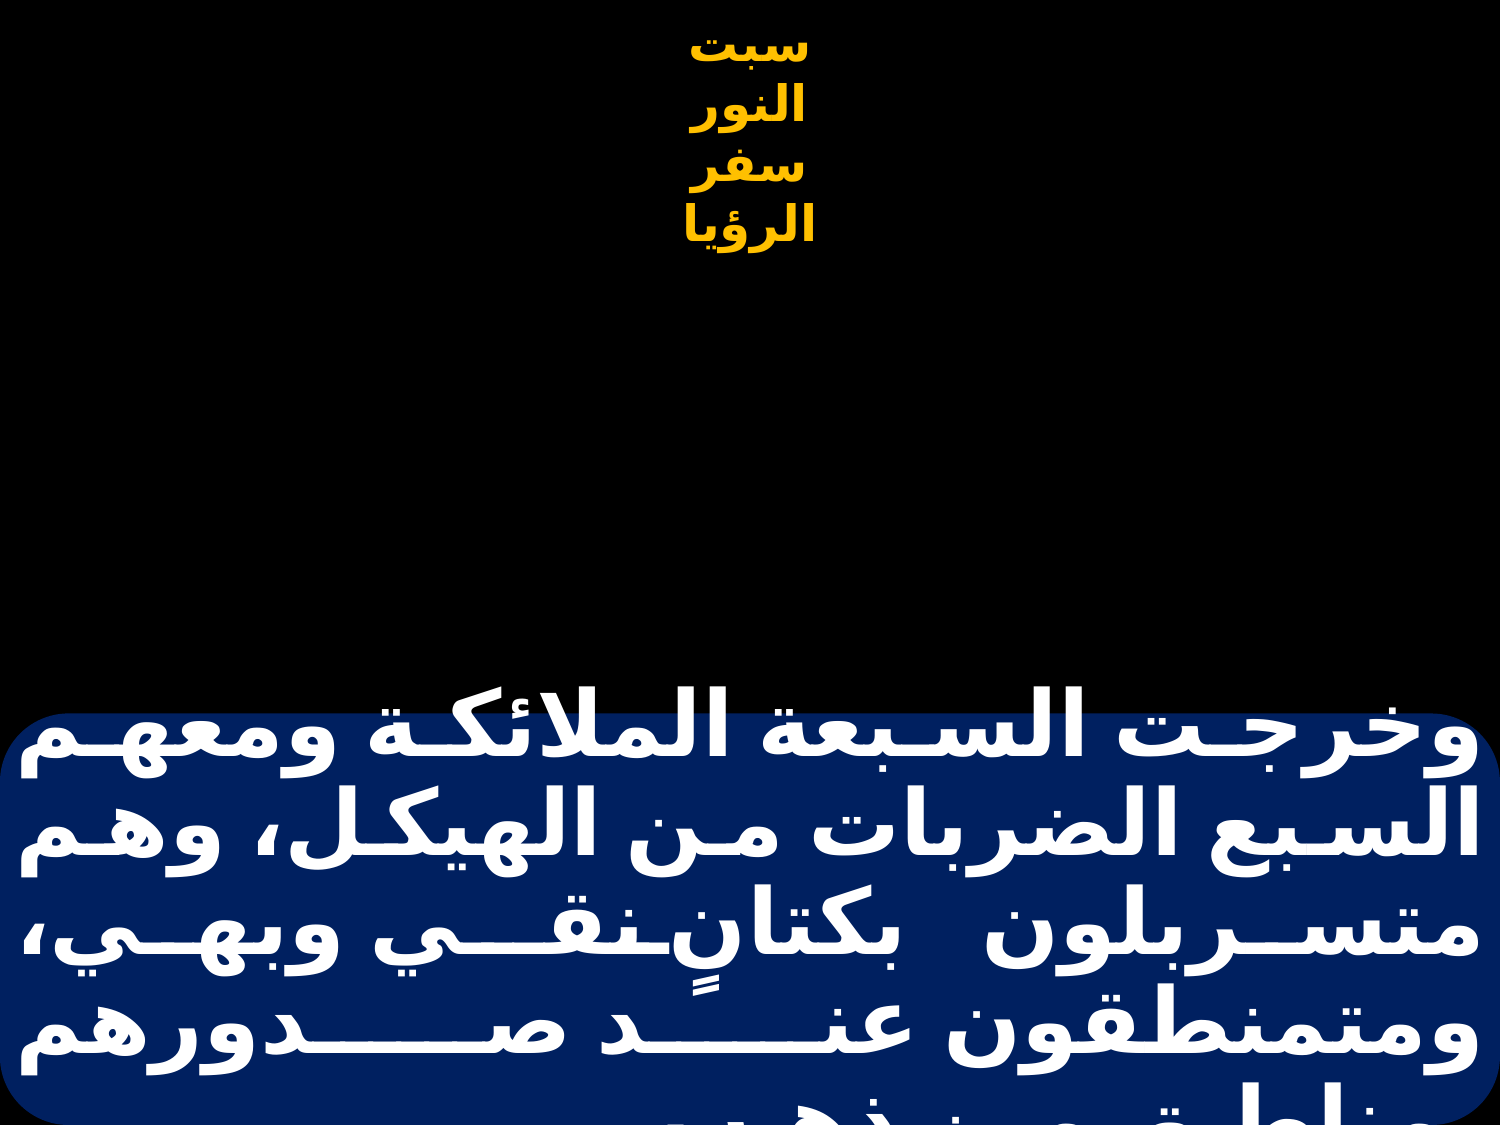

# وخرجت السبعة الملائكة ومعهم السبع الضربات من الهيكل، وهم متسربلون بكتانٍ نقـي وبهي، ومتمنطقون عند صدورهم بمناطـق مـن ذهـبٍ.